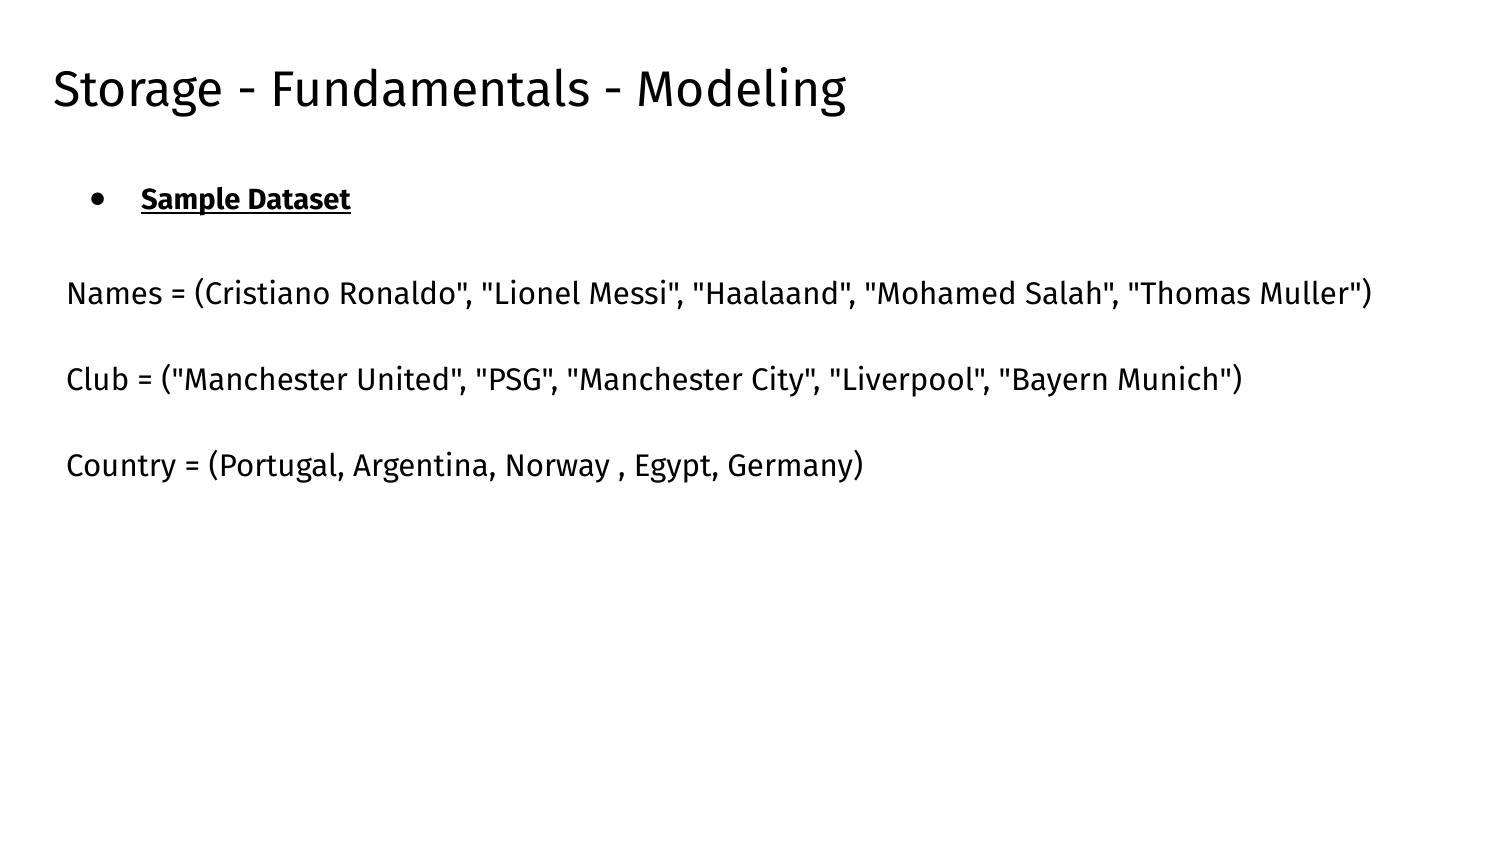

# Storage - Fundamentals - Modeling
Sample Dataset

Names = (Cristiano Ronaldo", "Lionel Messi", "Haalaand", "Mohamed Salah", "Thomas Muller")

Club = ("Manchester United", "PSG", "Manchester City", "Liverpool", "Bayern Munich")

Country = (Portugal, Argentina, Norway , Egypt, Germany)